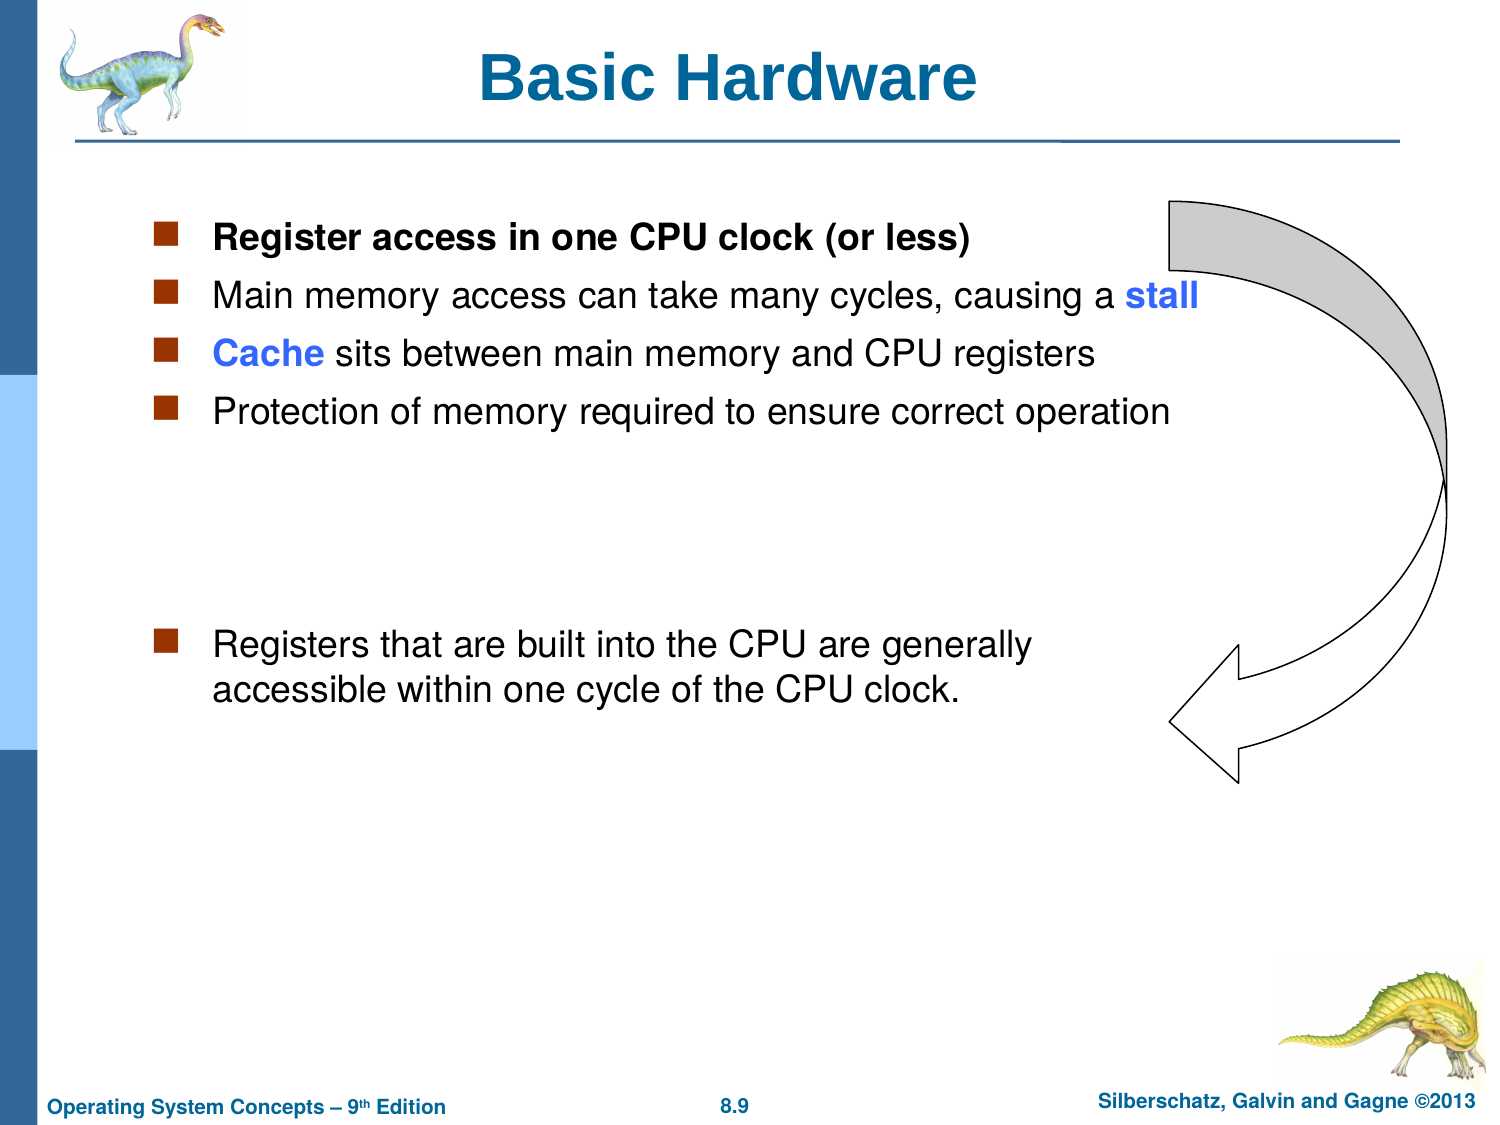

# Basic Hardware

Register access in one CPU clock (or less)
Main memory access can take many cycles, causing a stall
Cache sits between main memory and CPU registers
Protection of memory required to ensure correct operation

Registers that are built into the CPU are generally accessible within one cycle of the CPU clock.